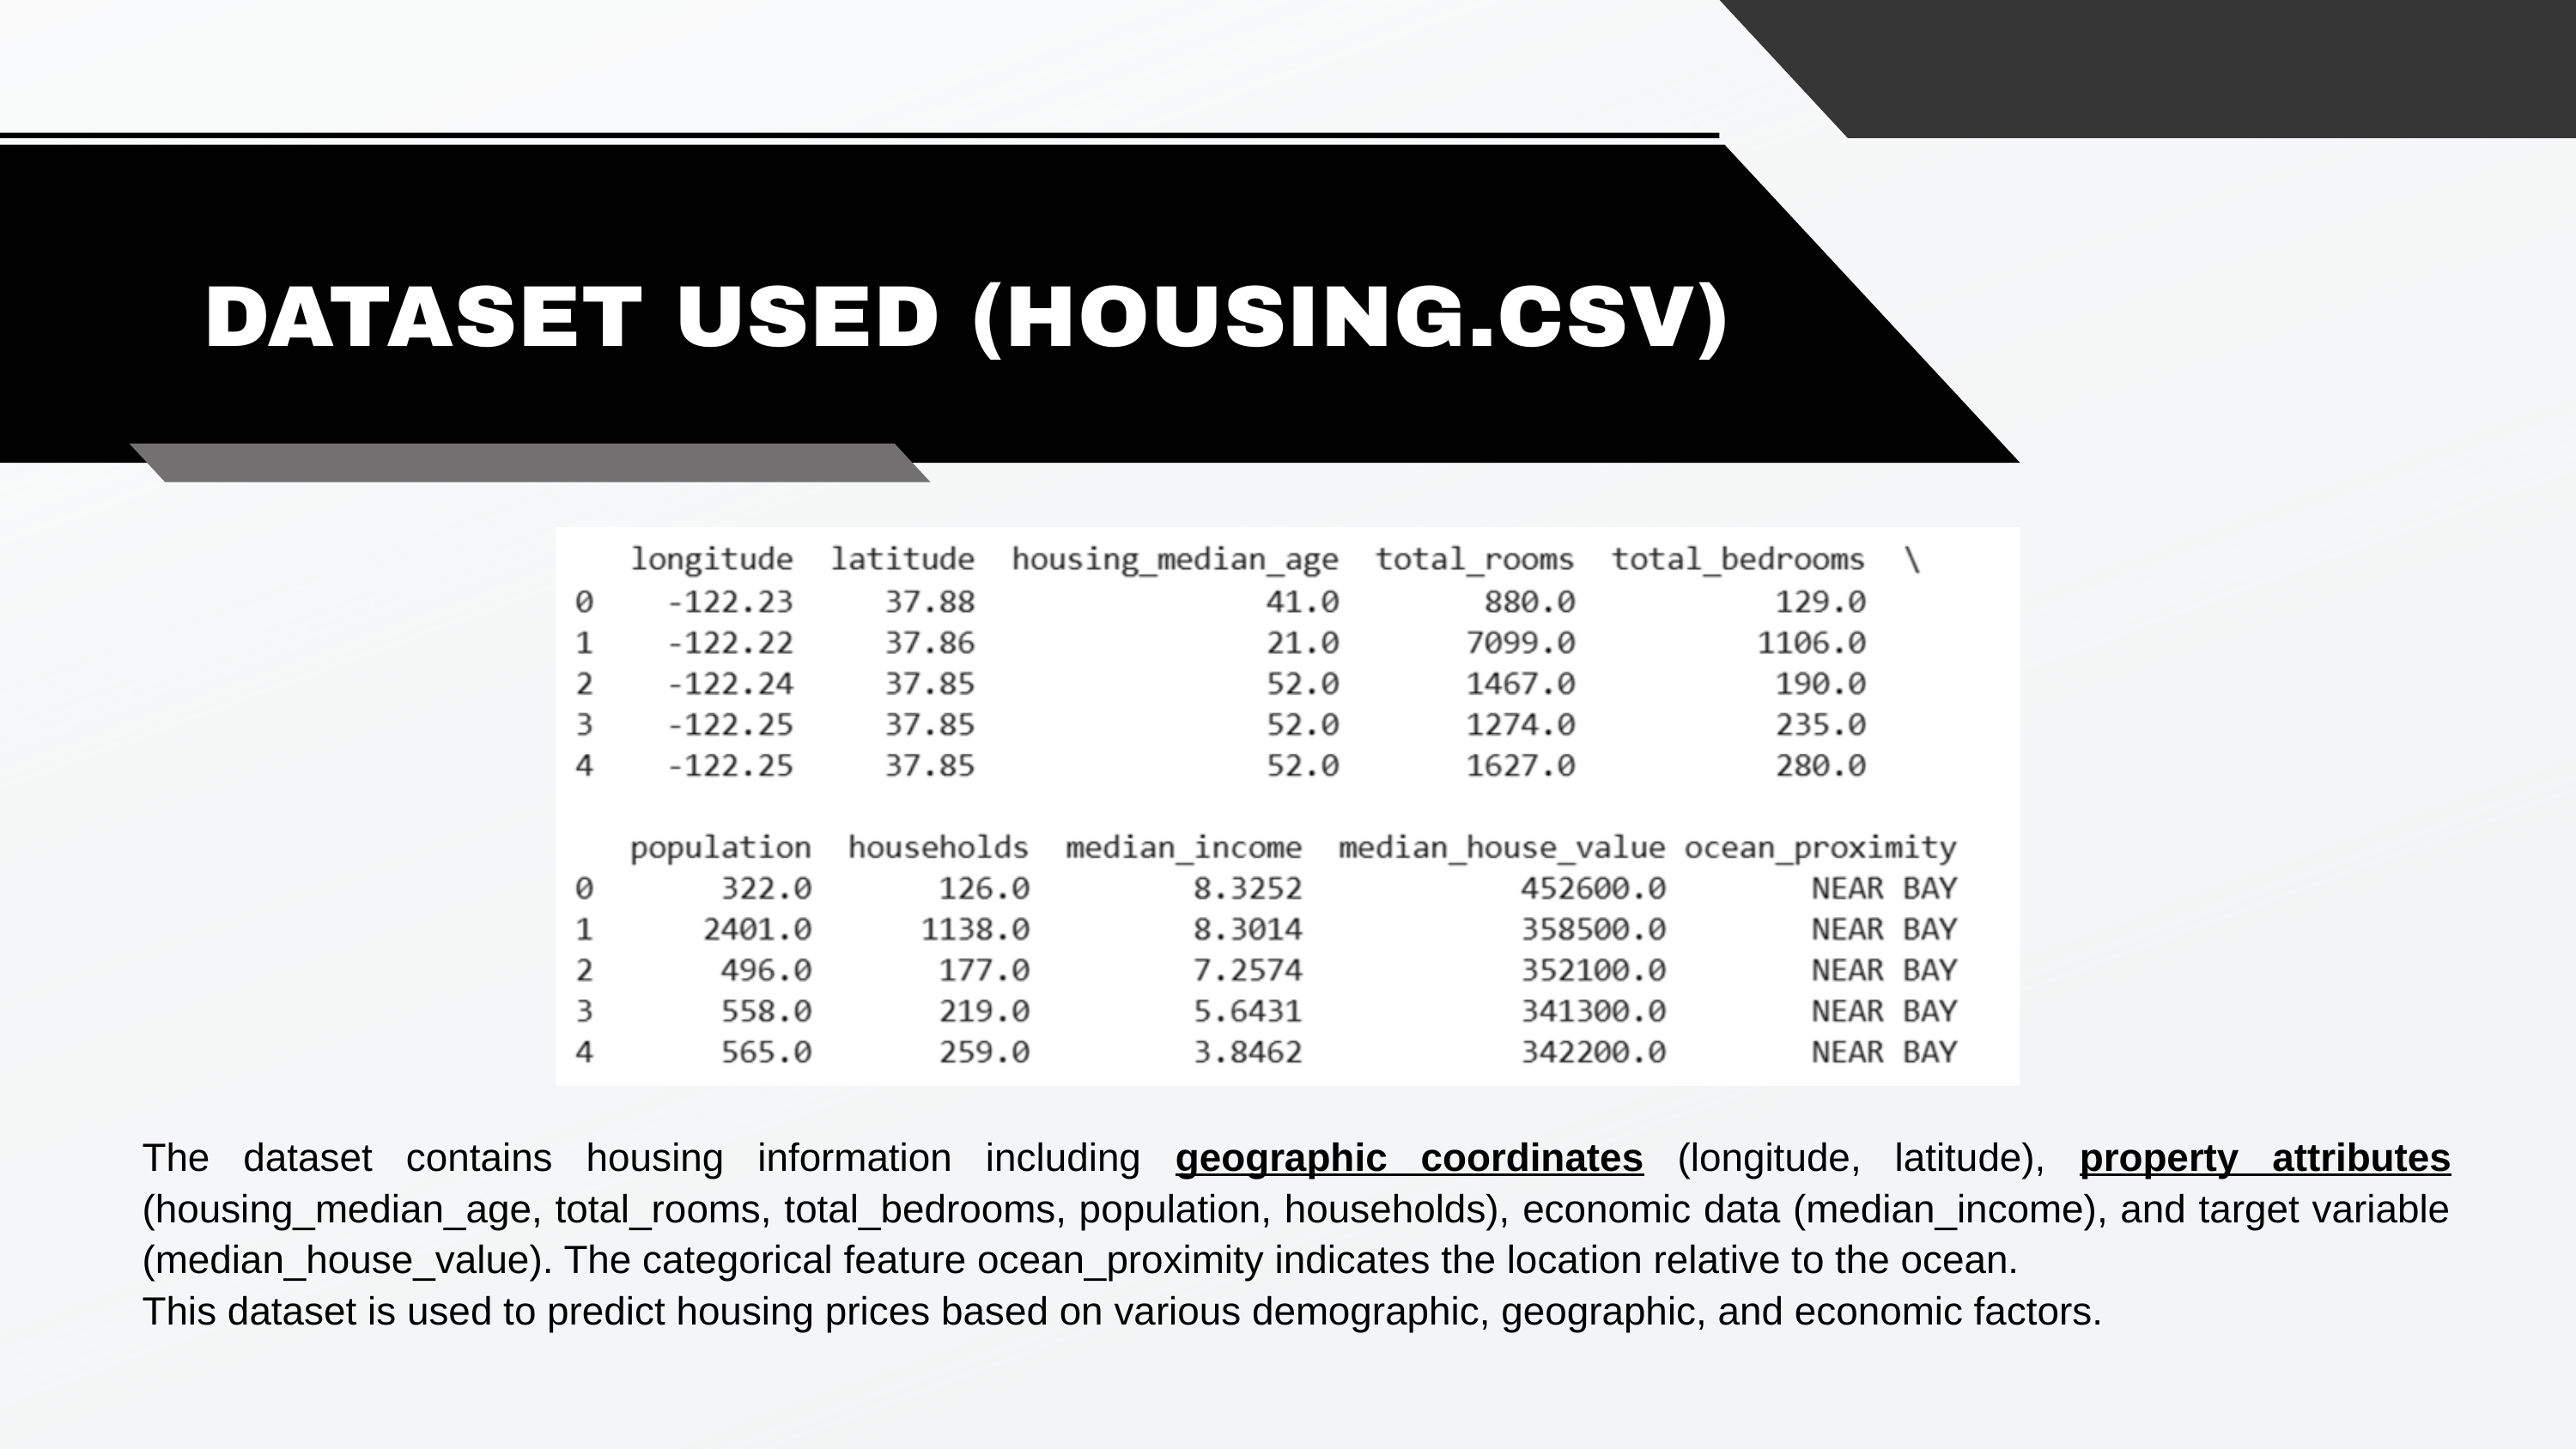

DATASET USED (HOUSING.CSV)

The dataset contains housing information including geographic coordinates (longitude, latitude), property attributes (housing_median_age, total_rooms, total_bedrooms, population, households), economic data (median_income), and target variable (median_house_value). The categorical feature ocean_proximity indicates the location relative to the ocean.
This dataset is used to predict housing prices based on various demographic, geographic, and economic factors.